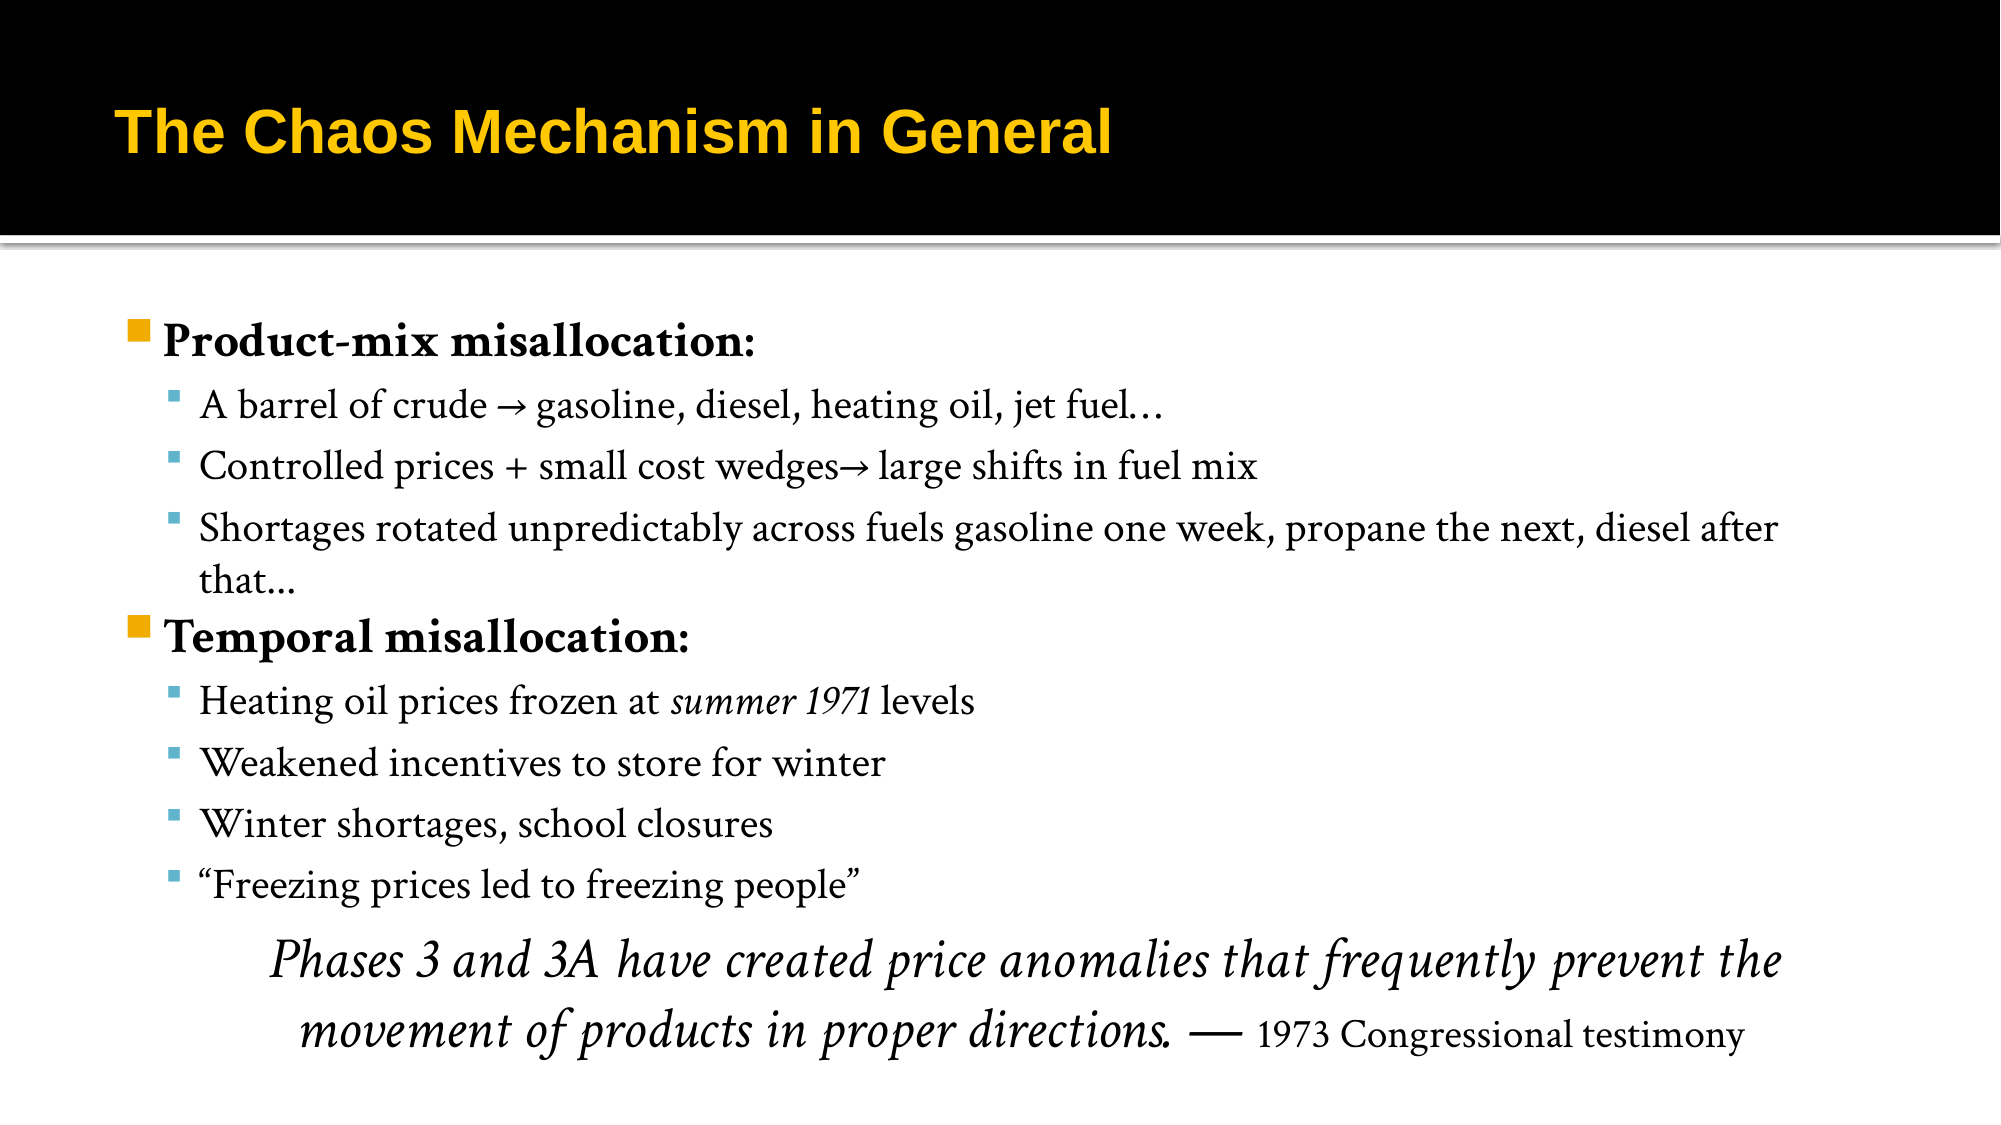

# The Chaos Mechanism in General
Product-mix misallocation:
A barrel of crude → gasoline, diesel, heating oil, jet fuel…
Controlled prices + small cost wedges→ large shifts in fuel mix
Shortages rotated unpredictably across fuels gasoline one week, propane the next, diesel after that...
Temporal misallocation:
Heating oil prices frozen at summer 1971 levels
Weakened incentives to store for winter
Winter shortages, school closures
“Freezing prices led to freezing people”
Phases 3 and 3A have created price anomalies that frequently prevent the movement of products in proper directions. — 1973 Congressional testimony